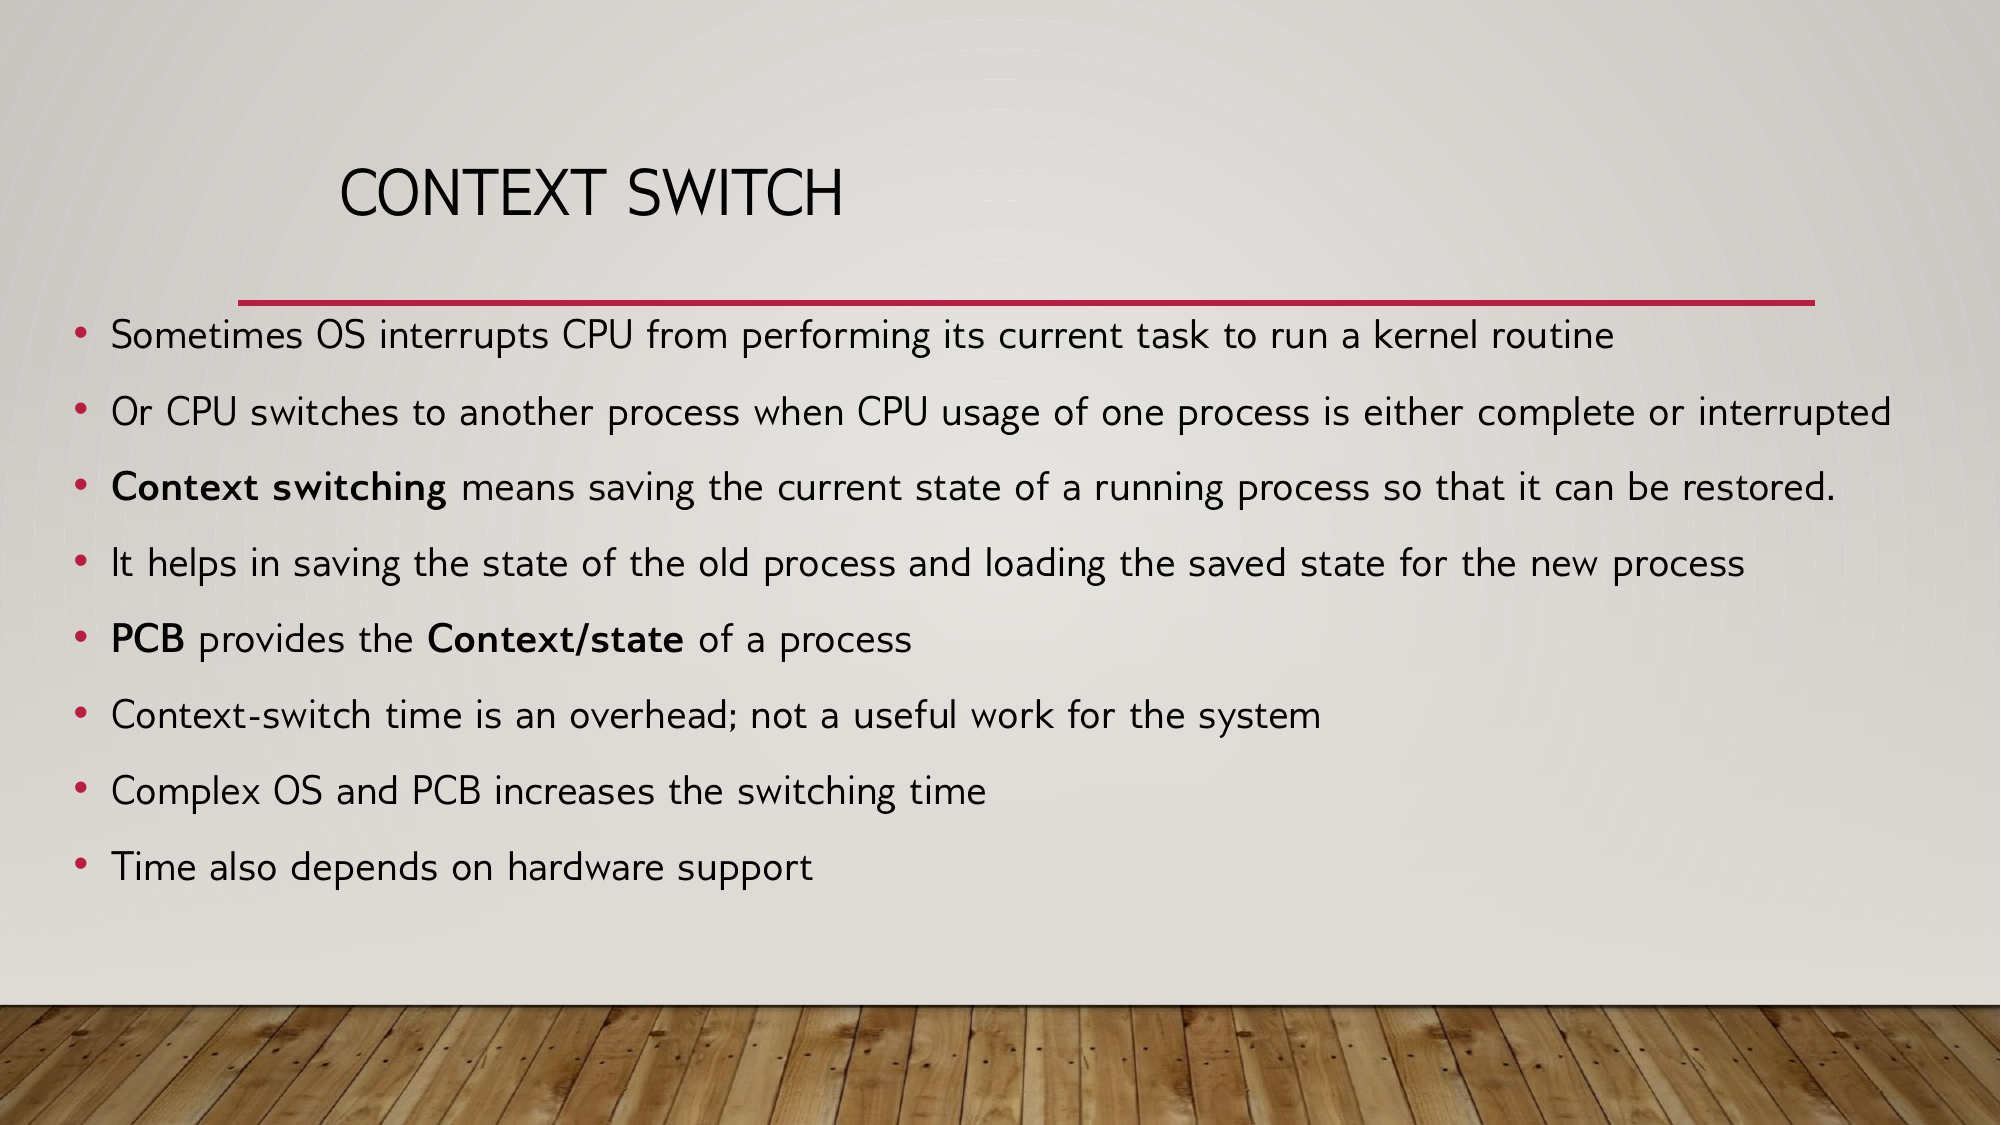

# CONTEXT SWITCH
Sometimes OS interrupts CPU from performing its current task to run a kernel routine
Or CPU switches to another process when CPU usage of one process is either complete or interrupted
Context switching means saving the current state of a running process so that it can be restored.
It helps in saving the state of the old process and loading the saved state for the new process
PCB provides the Context/state of a process
Context-switch time is an overhead; not a useful work for the system
Complex OS and PCB increases the switching time
Time also depends on hardware support